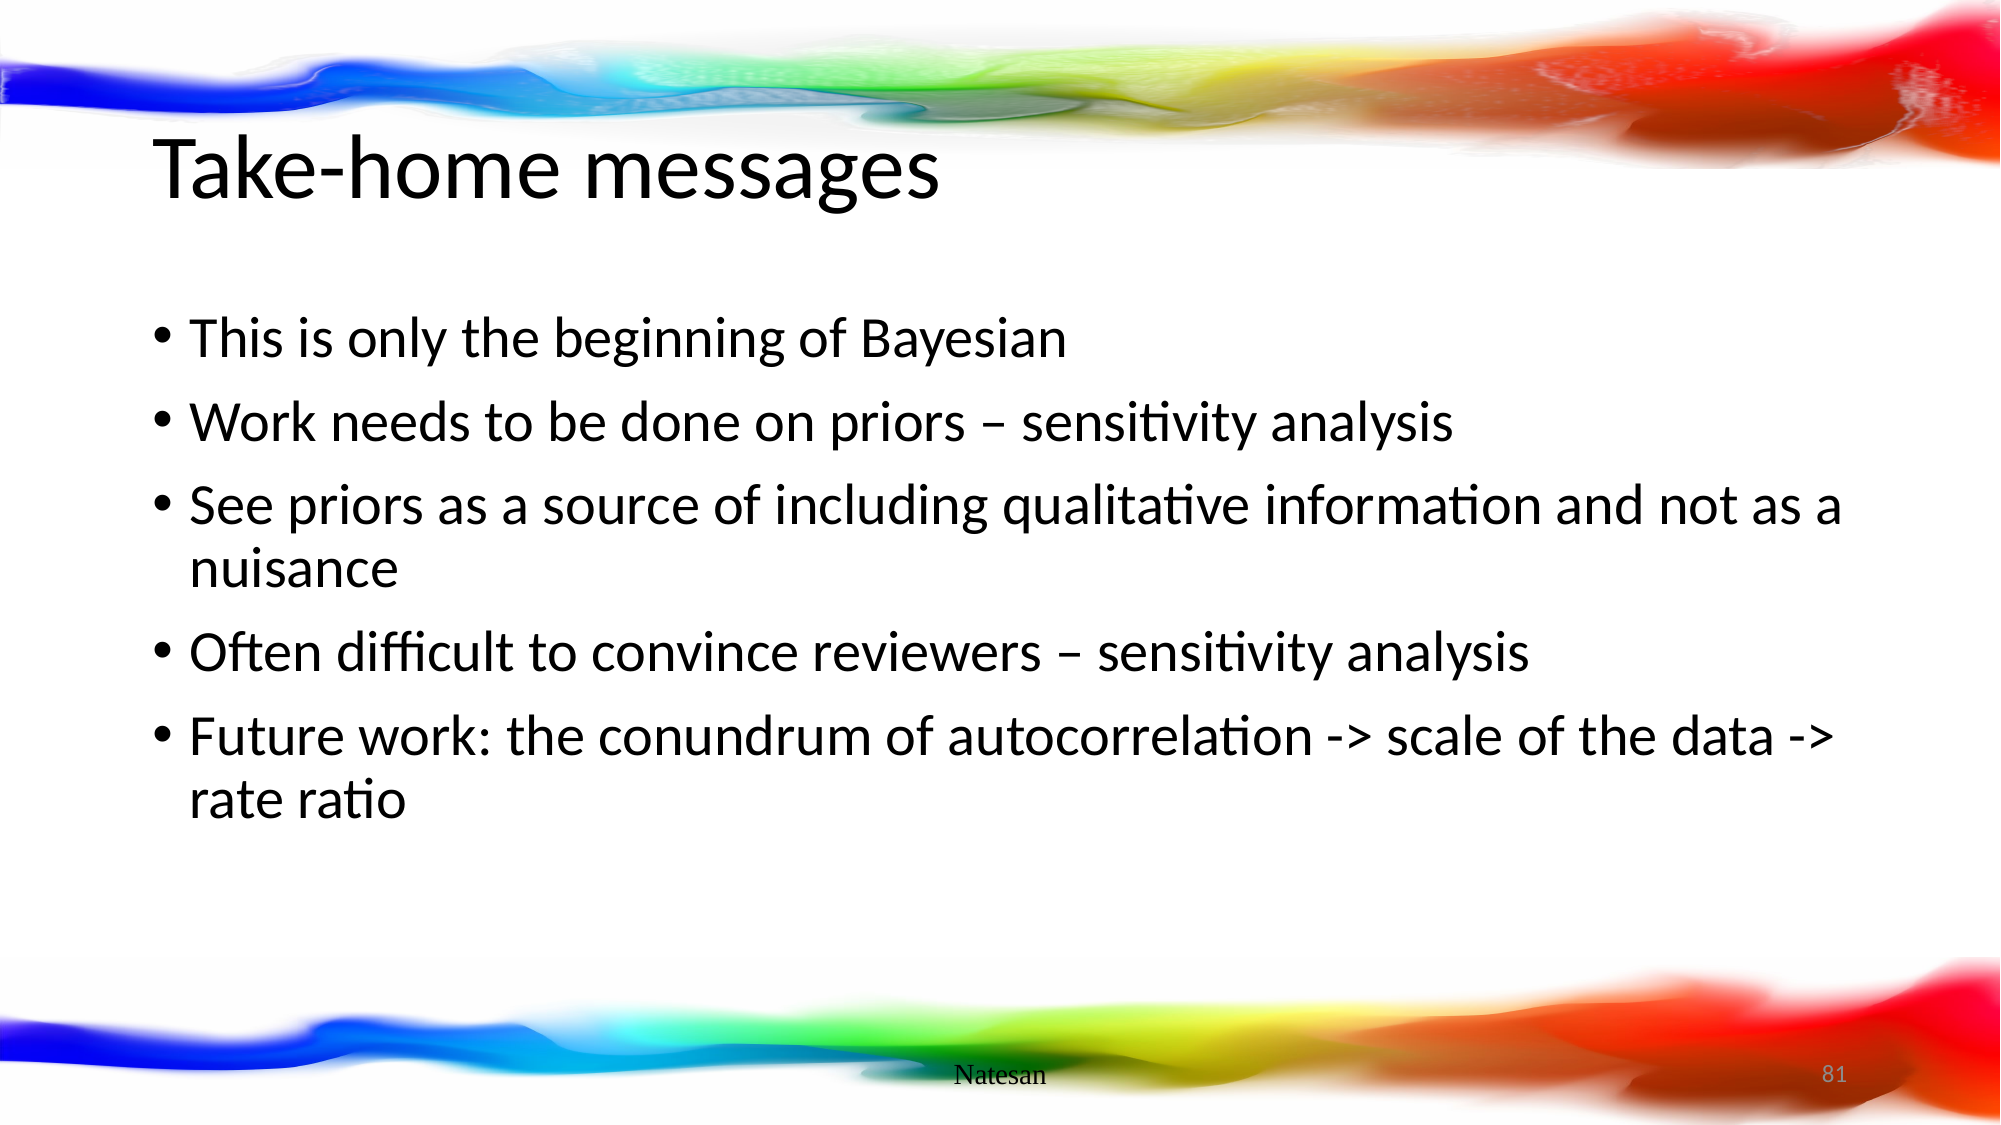

# Take-home messages
This is only the beginning of Bayesian
Work needs to be done on priors – sensitivity analysis
See priors as a source of including qualitative information and not as a nuisance
Often difficult to convince reviewers – sensitivity analysis
Future work: the conundrum of autocorrelation -> scale of the data -> rate ratio

Natesan
81